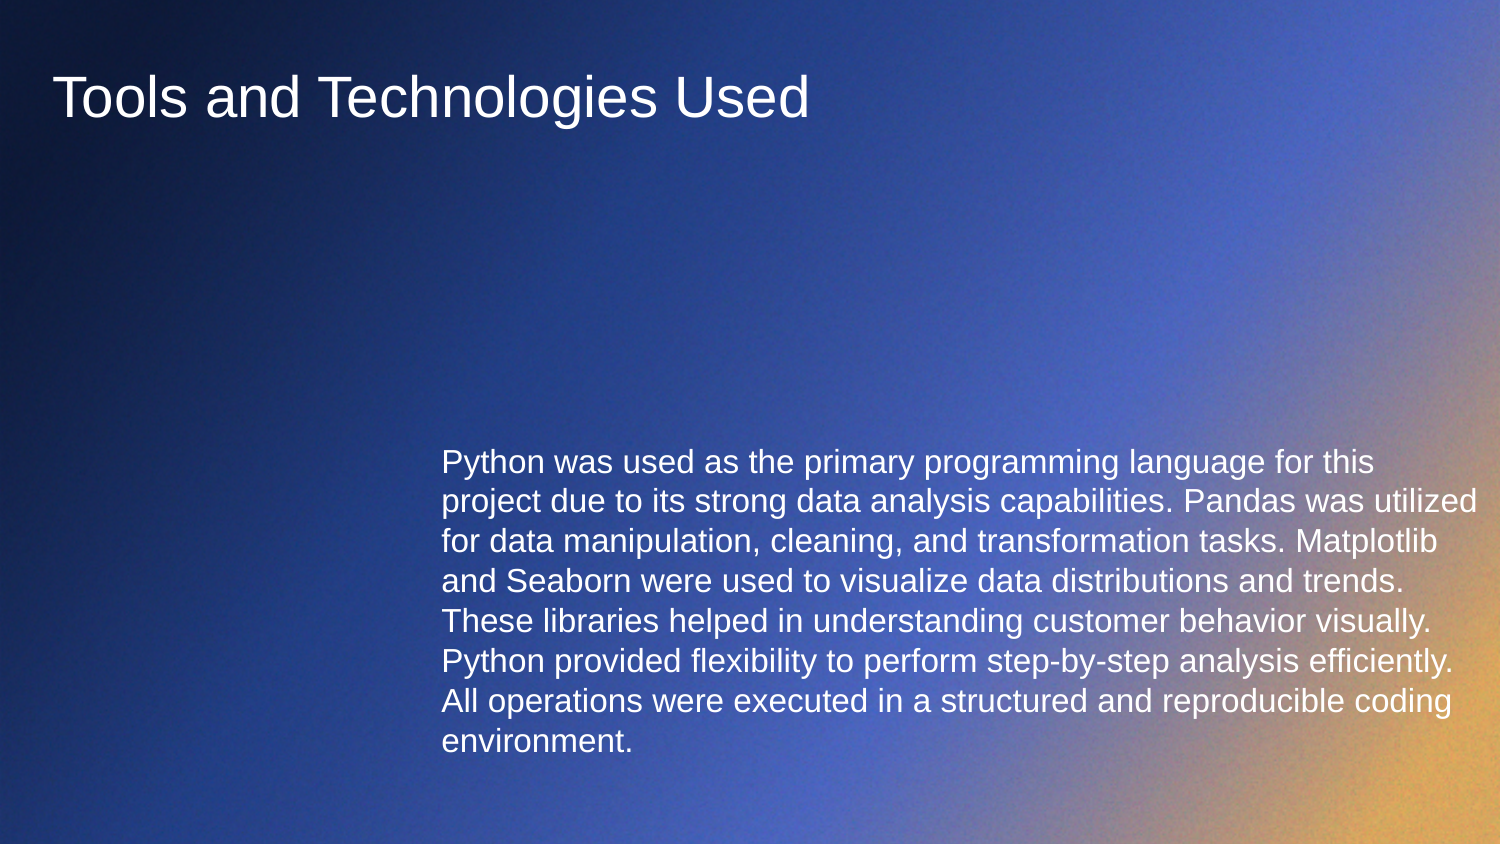

# Tools and Technologies Used
Python was used as the primary programming language for this project due to its strong data analysis capabilities. Pandas was utilized for data manipulation, cleaning, and transformation tasks. Matplotlib and Seaborn were used to visualize data distributions and trends. These libraries helped in understanding customer behavior visually. Python provided flexibility to perform step-by-step analysis efficiently. All operations were executed in a structured and reproducible coding environment.